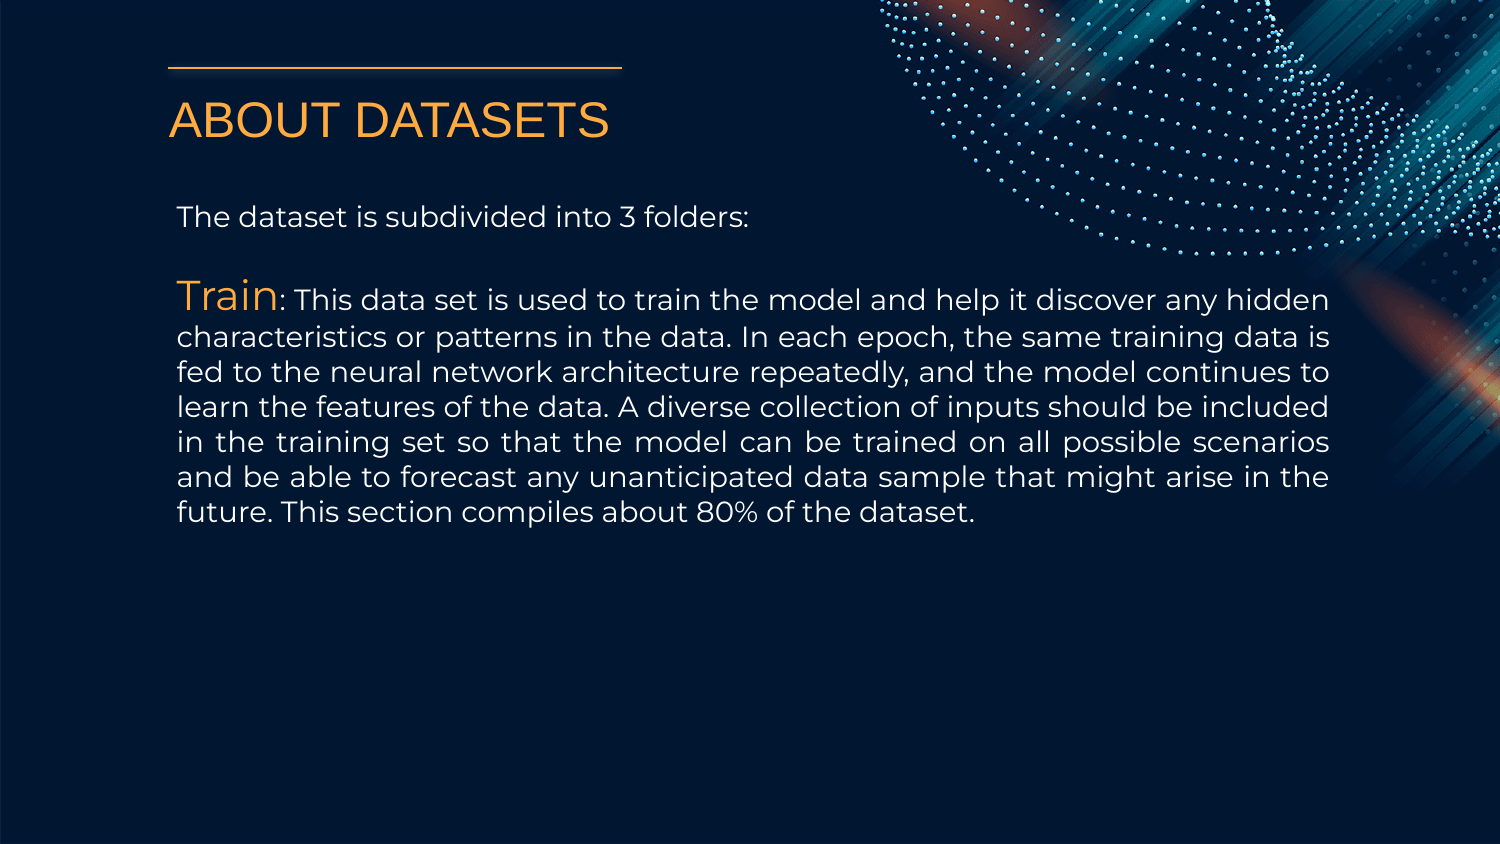

# ABOUT DATASETS
The dataset is subdivided into 3 folders:

Train: This data set is used to train the model and help it discover any hidden characteristics or patterns in the data. In each epoch, the same training data is fed to the neural network architecture repeatedly, and the model continues to learn the features of the data. A diverse collection of inputs should be included in the training set so that the model can be trained on all possible scenarios and be able to forecast any unanticipated data sample that might arise in the future. This section compiles about 80% of the dataset.